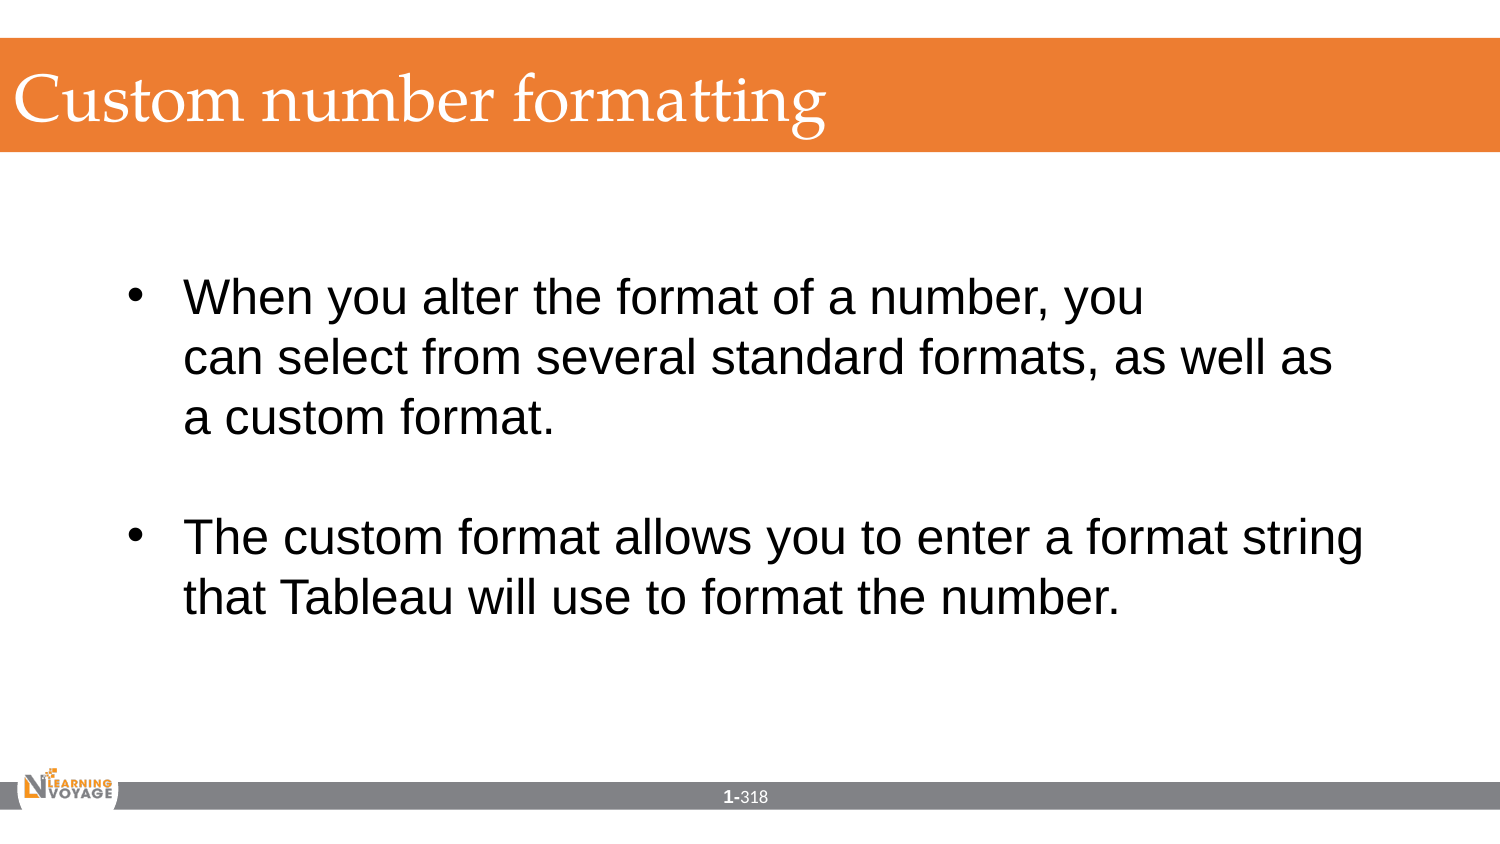

Custom number formatting
When you alter the format of a number, you can select from several standard formats, as well as a custom format.

The custom format allows you to enter a format string that Tableau will use to format the number.
1-318